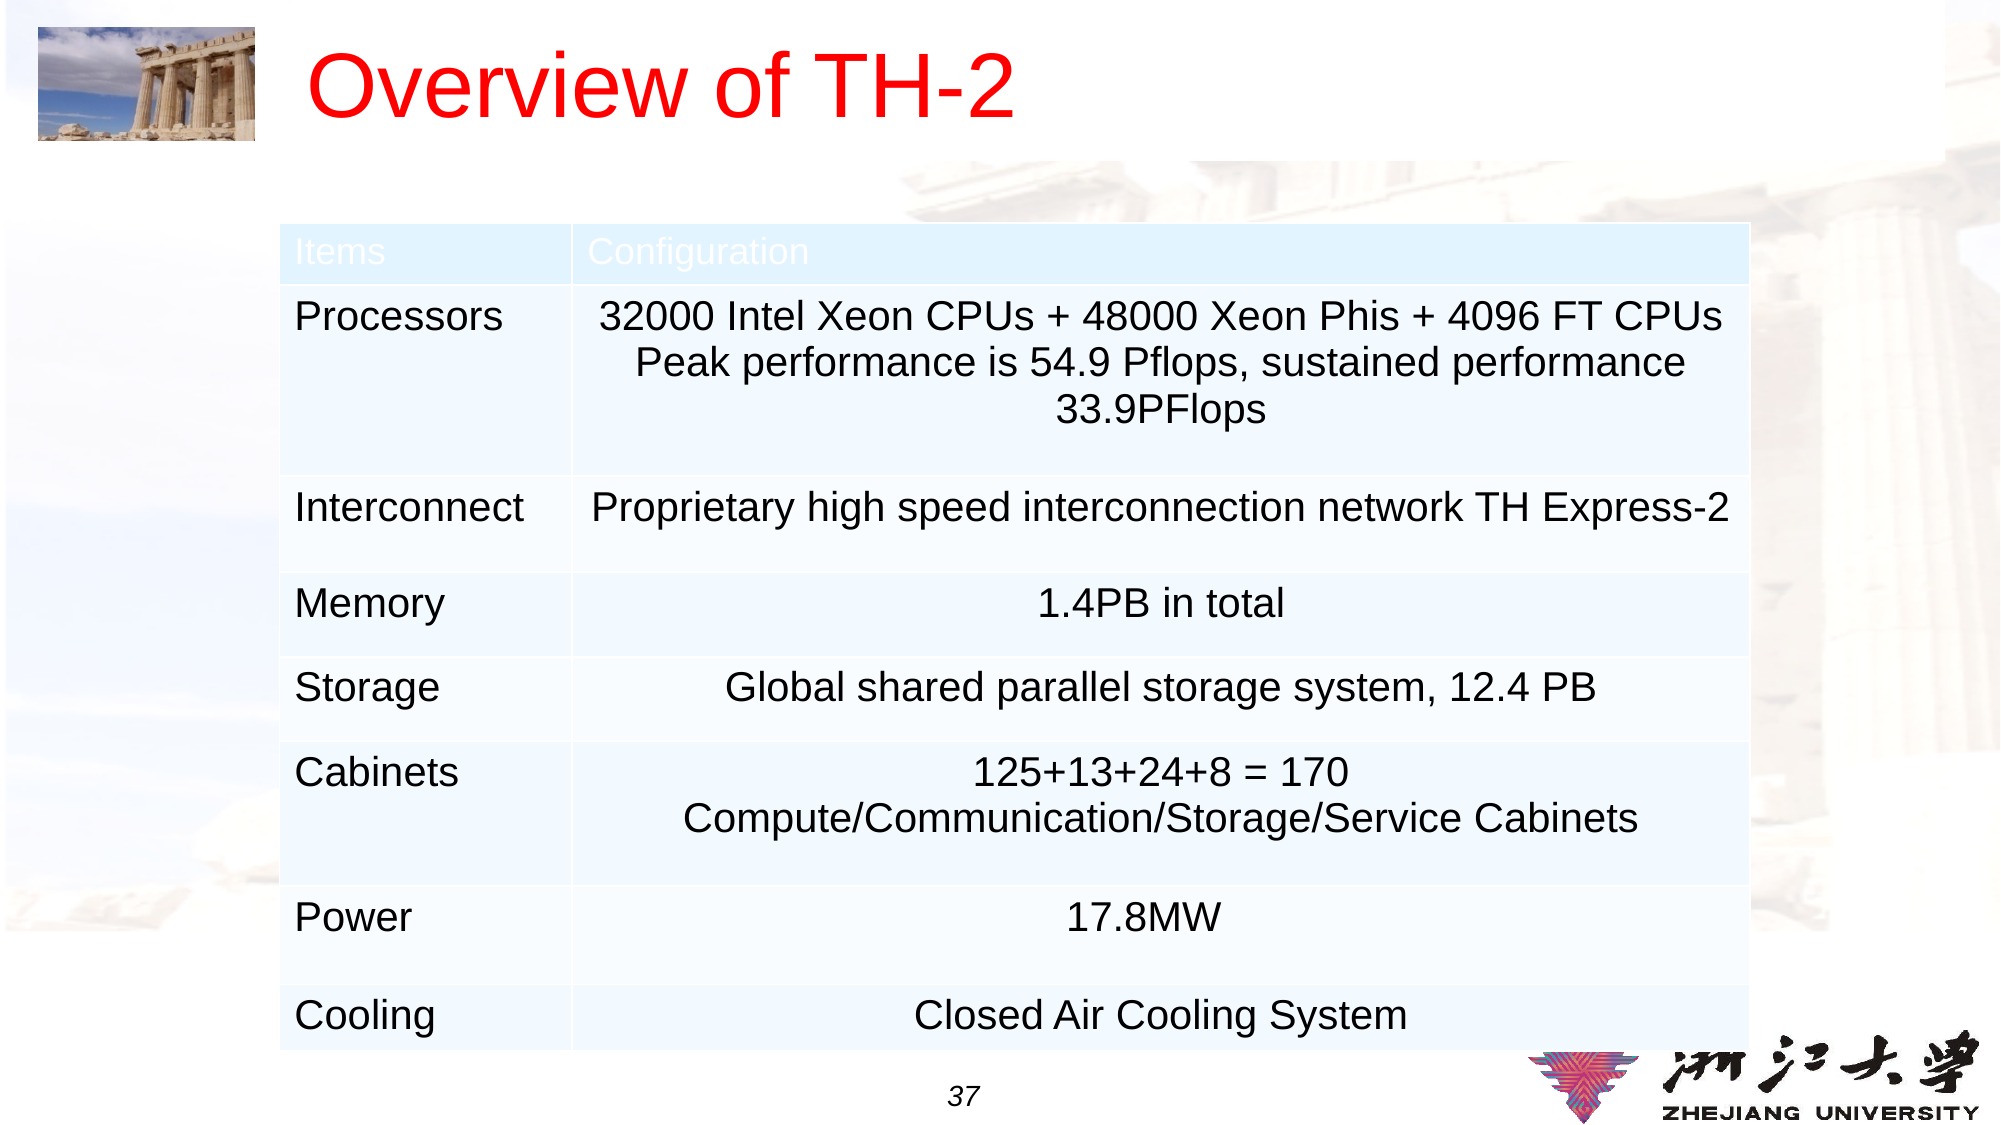

# Overview of TH-2
| Items | Configuration |
| --- | --- |
| Processors | 32000 Intel Xeon CPUs + 48000 Xeon Phis + 4096 FT CPUs Peak performance is 54.9 Pflops, sustained performance 33.9PFlops |
| Interconnect | Proprietary high speed interconnection network TH Express-2 |
| Memory | 1.4PB in total |
| Storage | Global shared parallel storage system, 12.4 PB |
| Cabinets | 125+13+24+8 = 170 Compute/Communication/Storage/Service Cabinets |
| Power | 17.8MW |
| Cooling | Closed Air Cooling System |